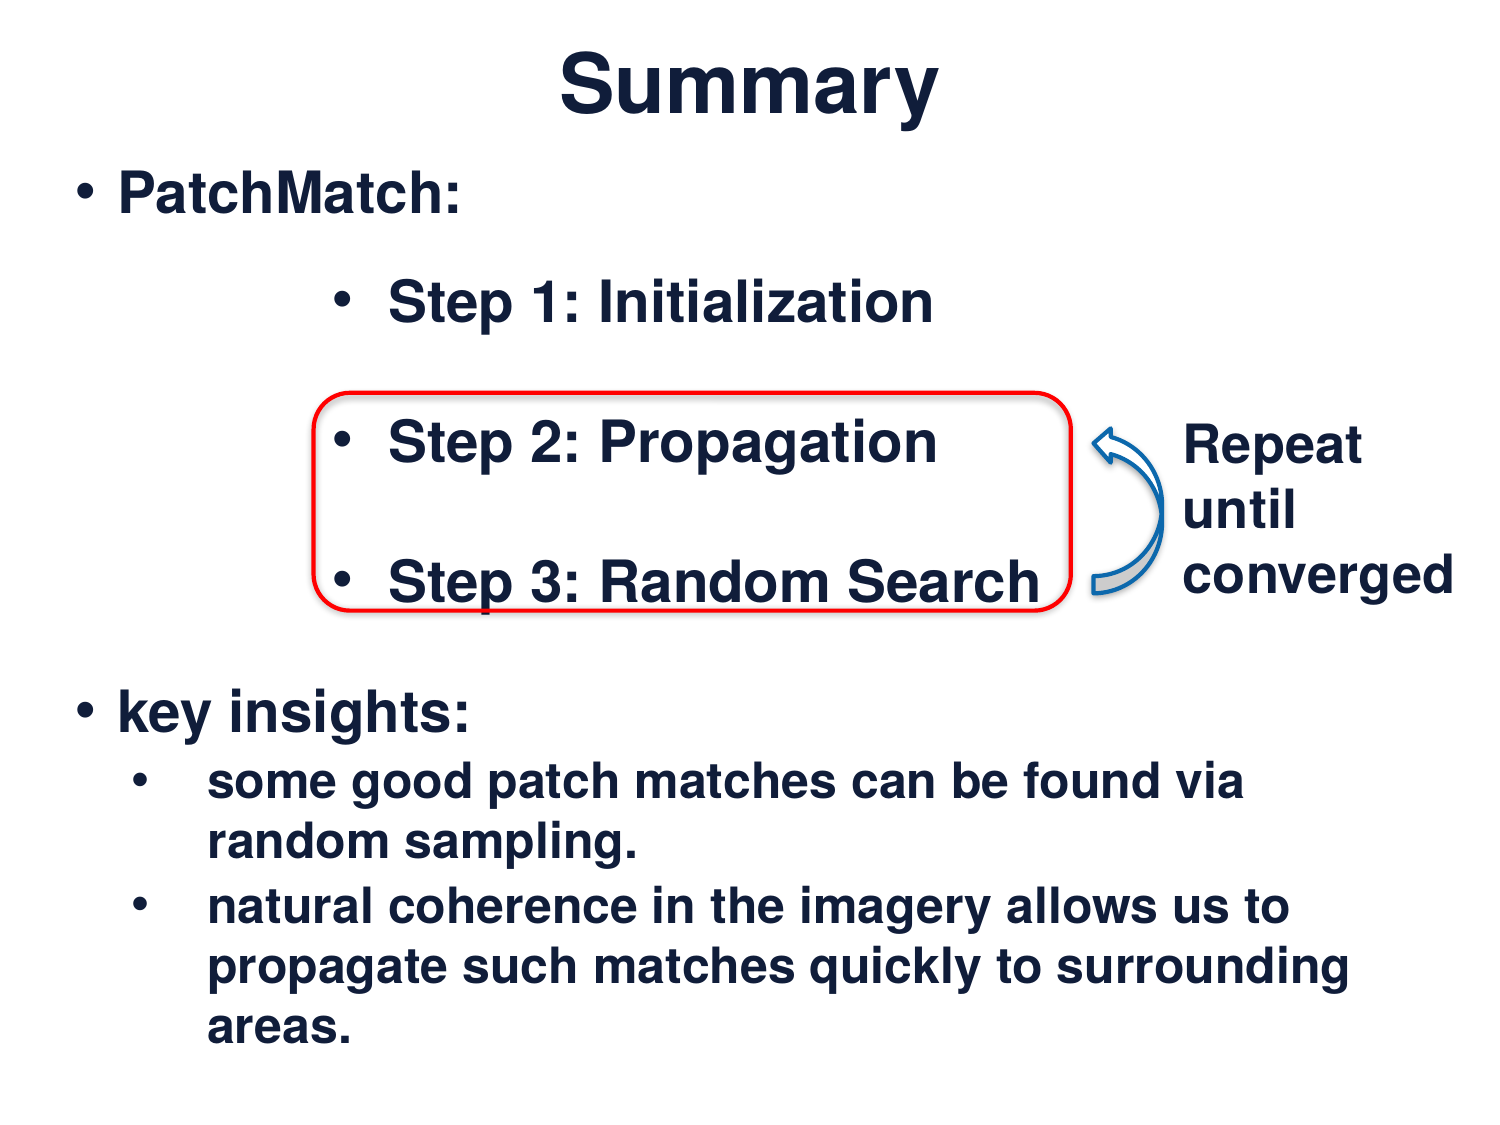

# Summary
PatchMatch:

key insights:
some good patch matches can be found via random sampling.
natural coherence in the imagery allows us to propagate such matches quickly to surrounding areas.
Step 1: Initialization

Step 2: Propagation

Step 3: Random Search

Repeat until converged